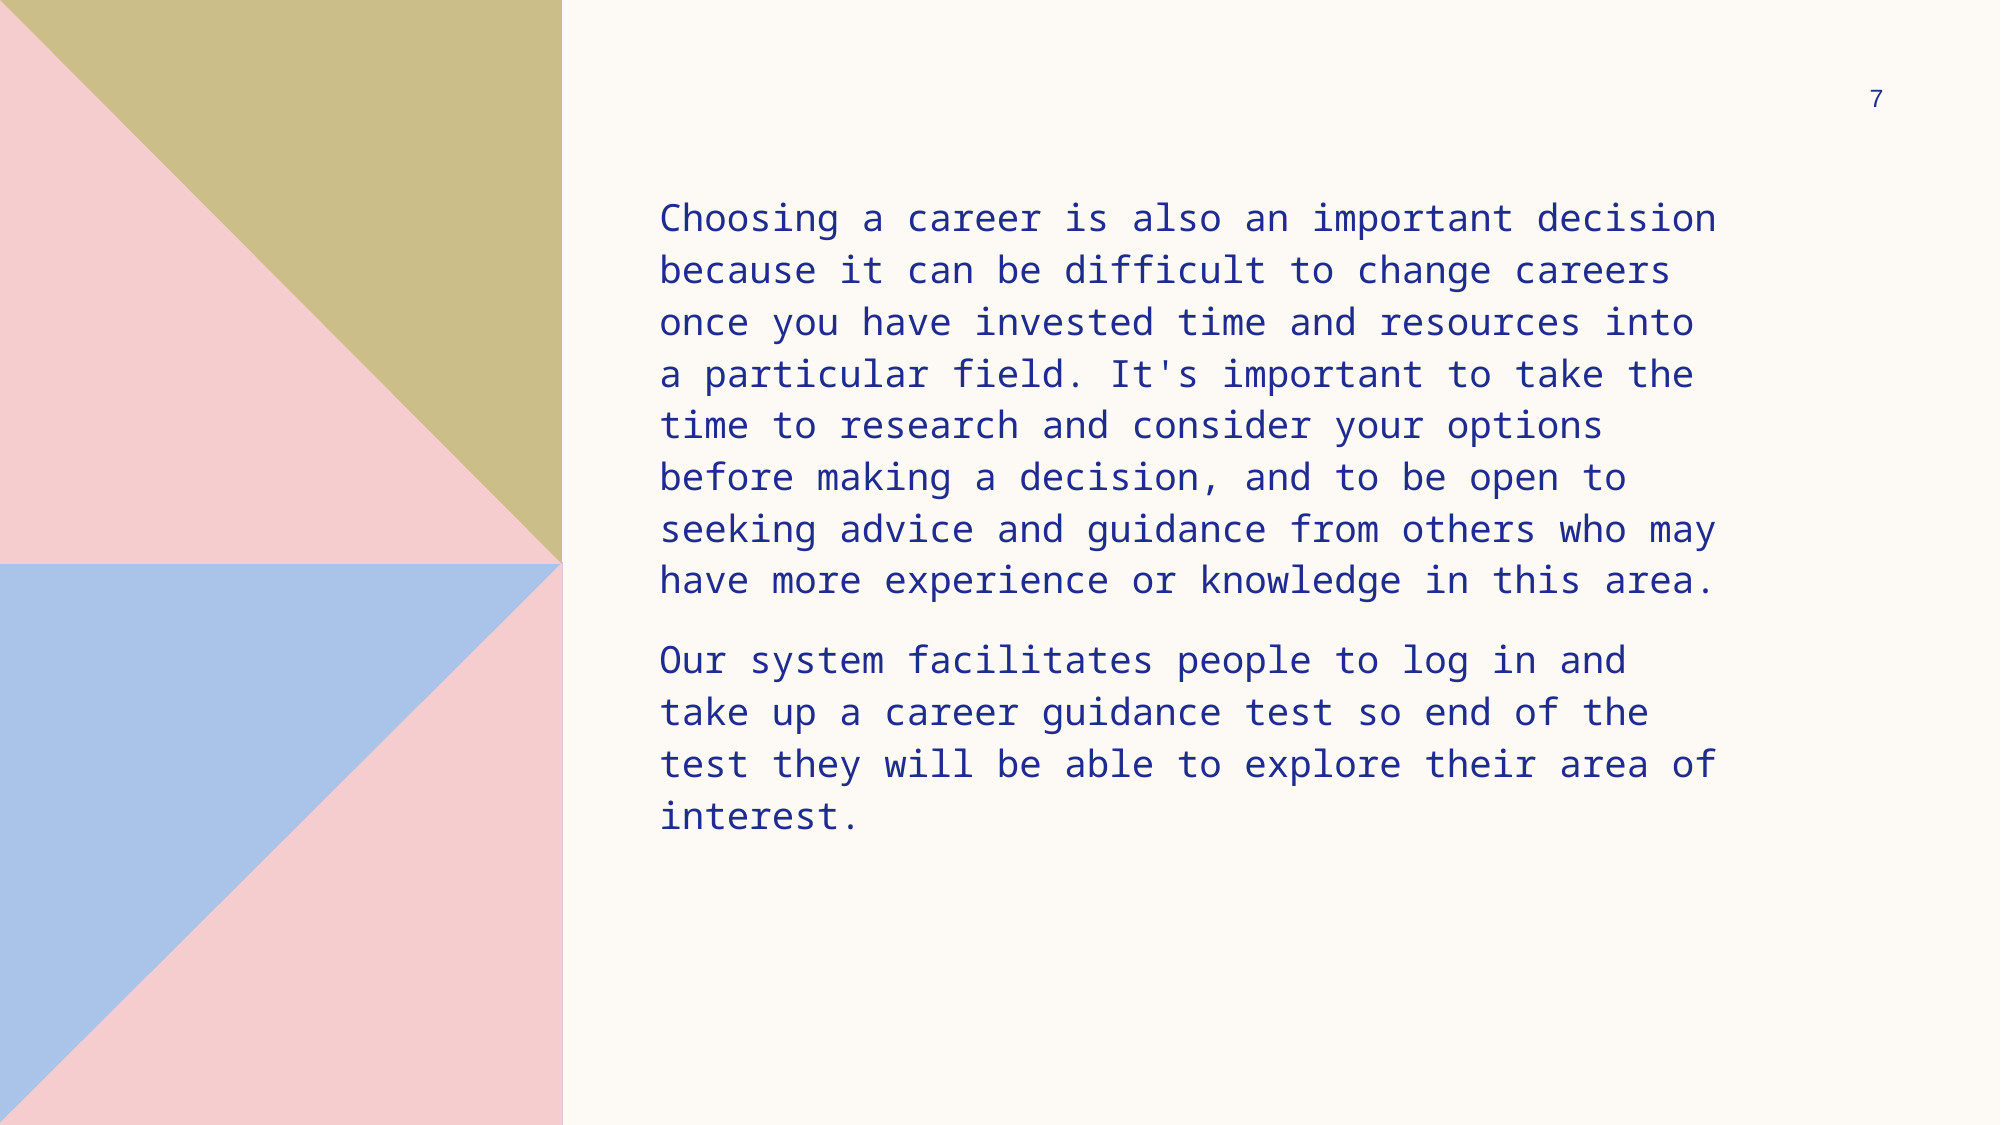

7
Choosing a career is also an important decision because it can be difficult to change careers once you have invested time and resources into a particular field. It's important to take the time to research and consider your options before making a decision, and to be open to seeking advice and guidance from others who may have more experience or knowledge in this area.
Our system facilitates people to log in and take up a career guidance test so end of the test they will be able to explore their area of interest.